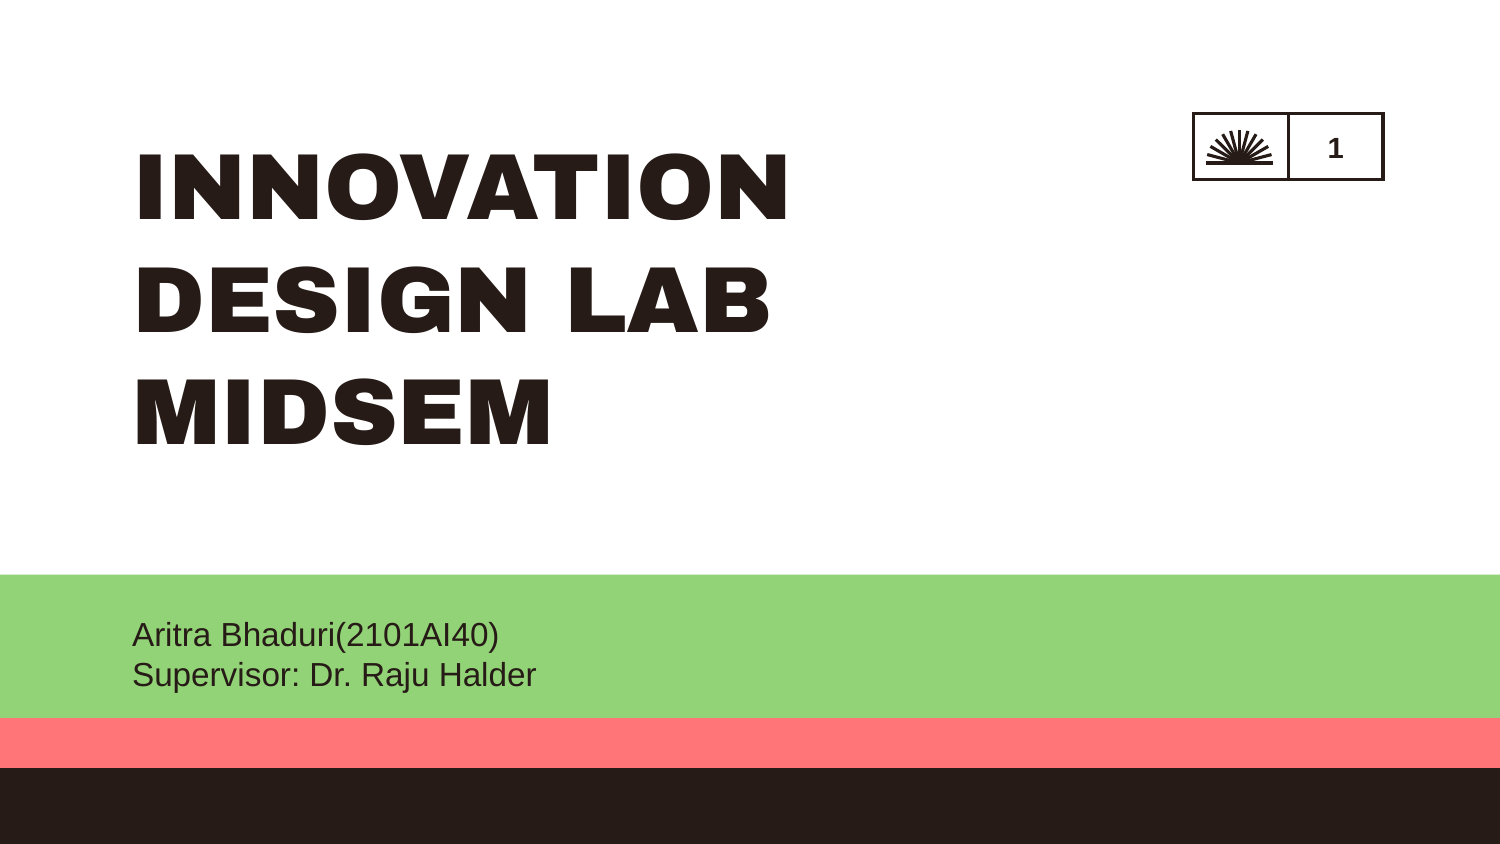

# INNOVATION DESIGN LAB MIDSEM

Aritra Bhaduri(2101AI40)
Supervisor: Dr. Raju Halder